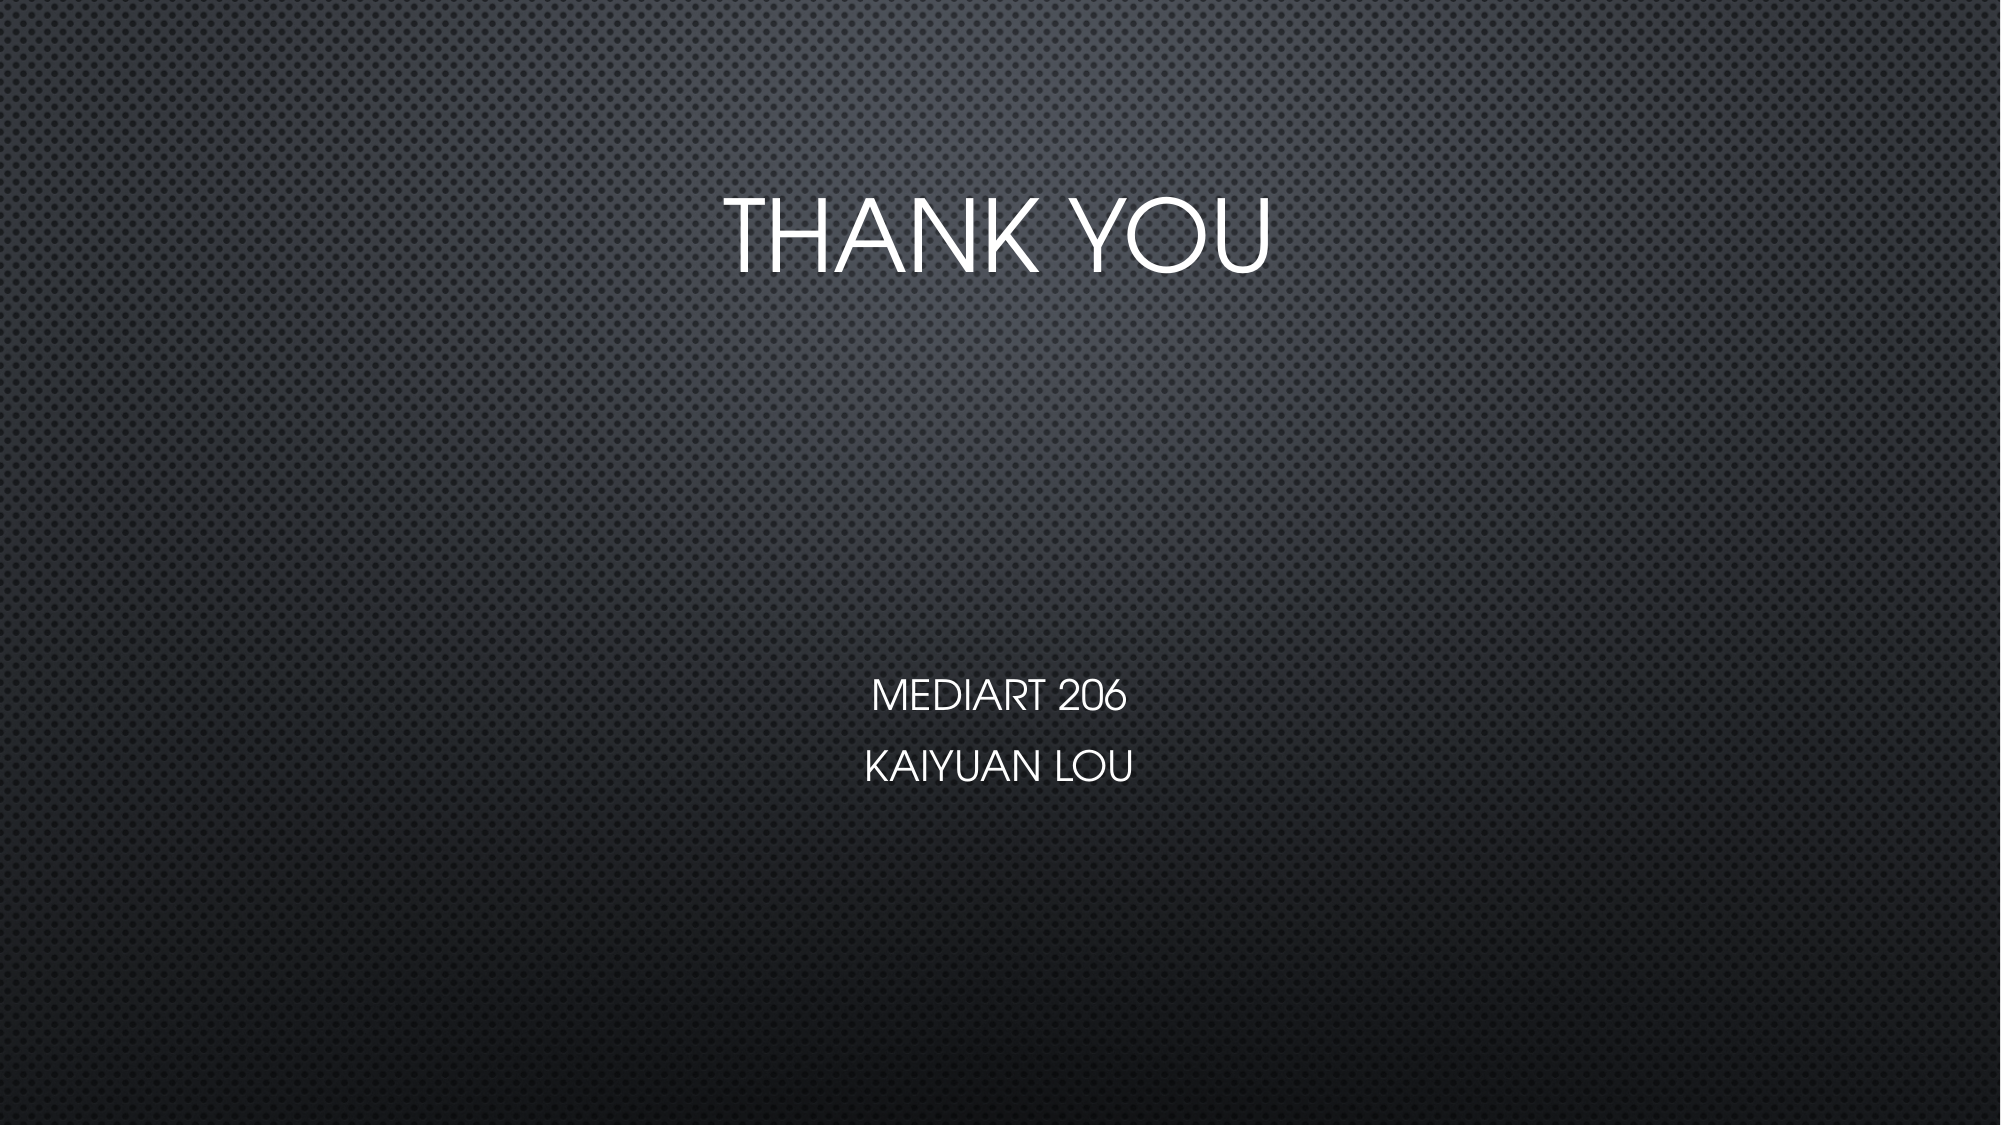

# Thank you

MEDIART 206
KAIYUAN LOU